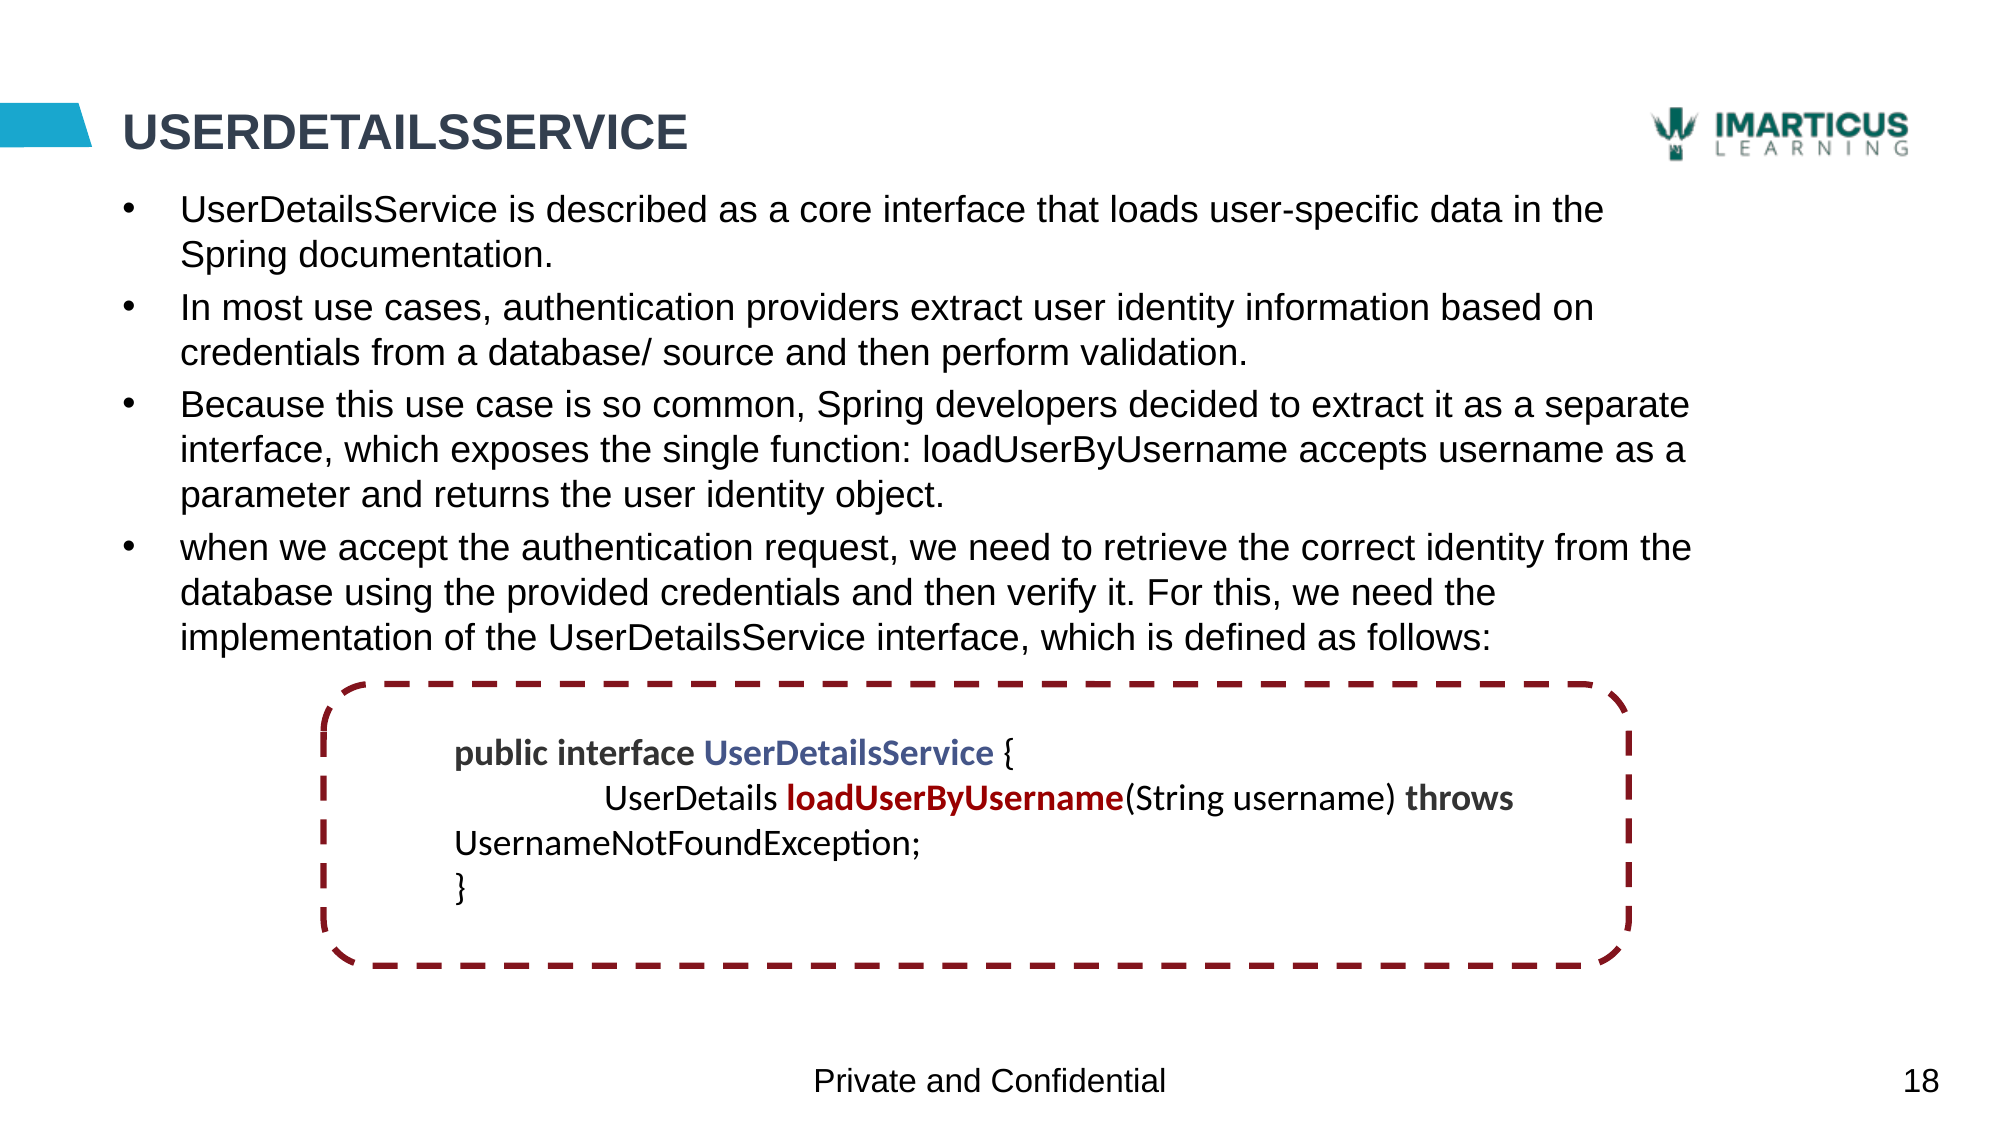

# USERDETAILSSERVICE
UserDetailsService is described as a core interface that loads user-specific data in the Spring documentation.
In most use cases, authentication providers extract user identity information based on credentials from a database/ source and then perform validation.
Because this use case is so common, Spring developers decided to extract it as a separate interface, which exposes the single function: loadUserByUsername accepts username as a parameter and returns the user identity object.
when we accept the authentication request, we need to retrieve the correct identity from the database using the provided credentials and then verify it. For this, we need the implementation of the UserDetailsService interface, which is defined as follows:

public interface UserDetailsService {
	UserDetails loadUserByUsername(String username) throws UsernameNotFoundException;
}